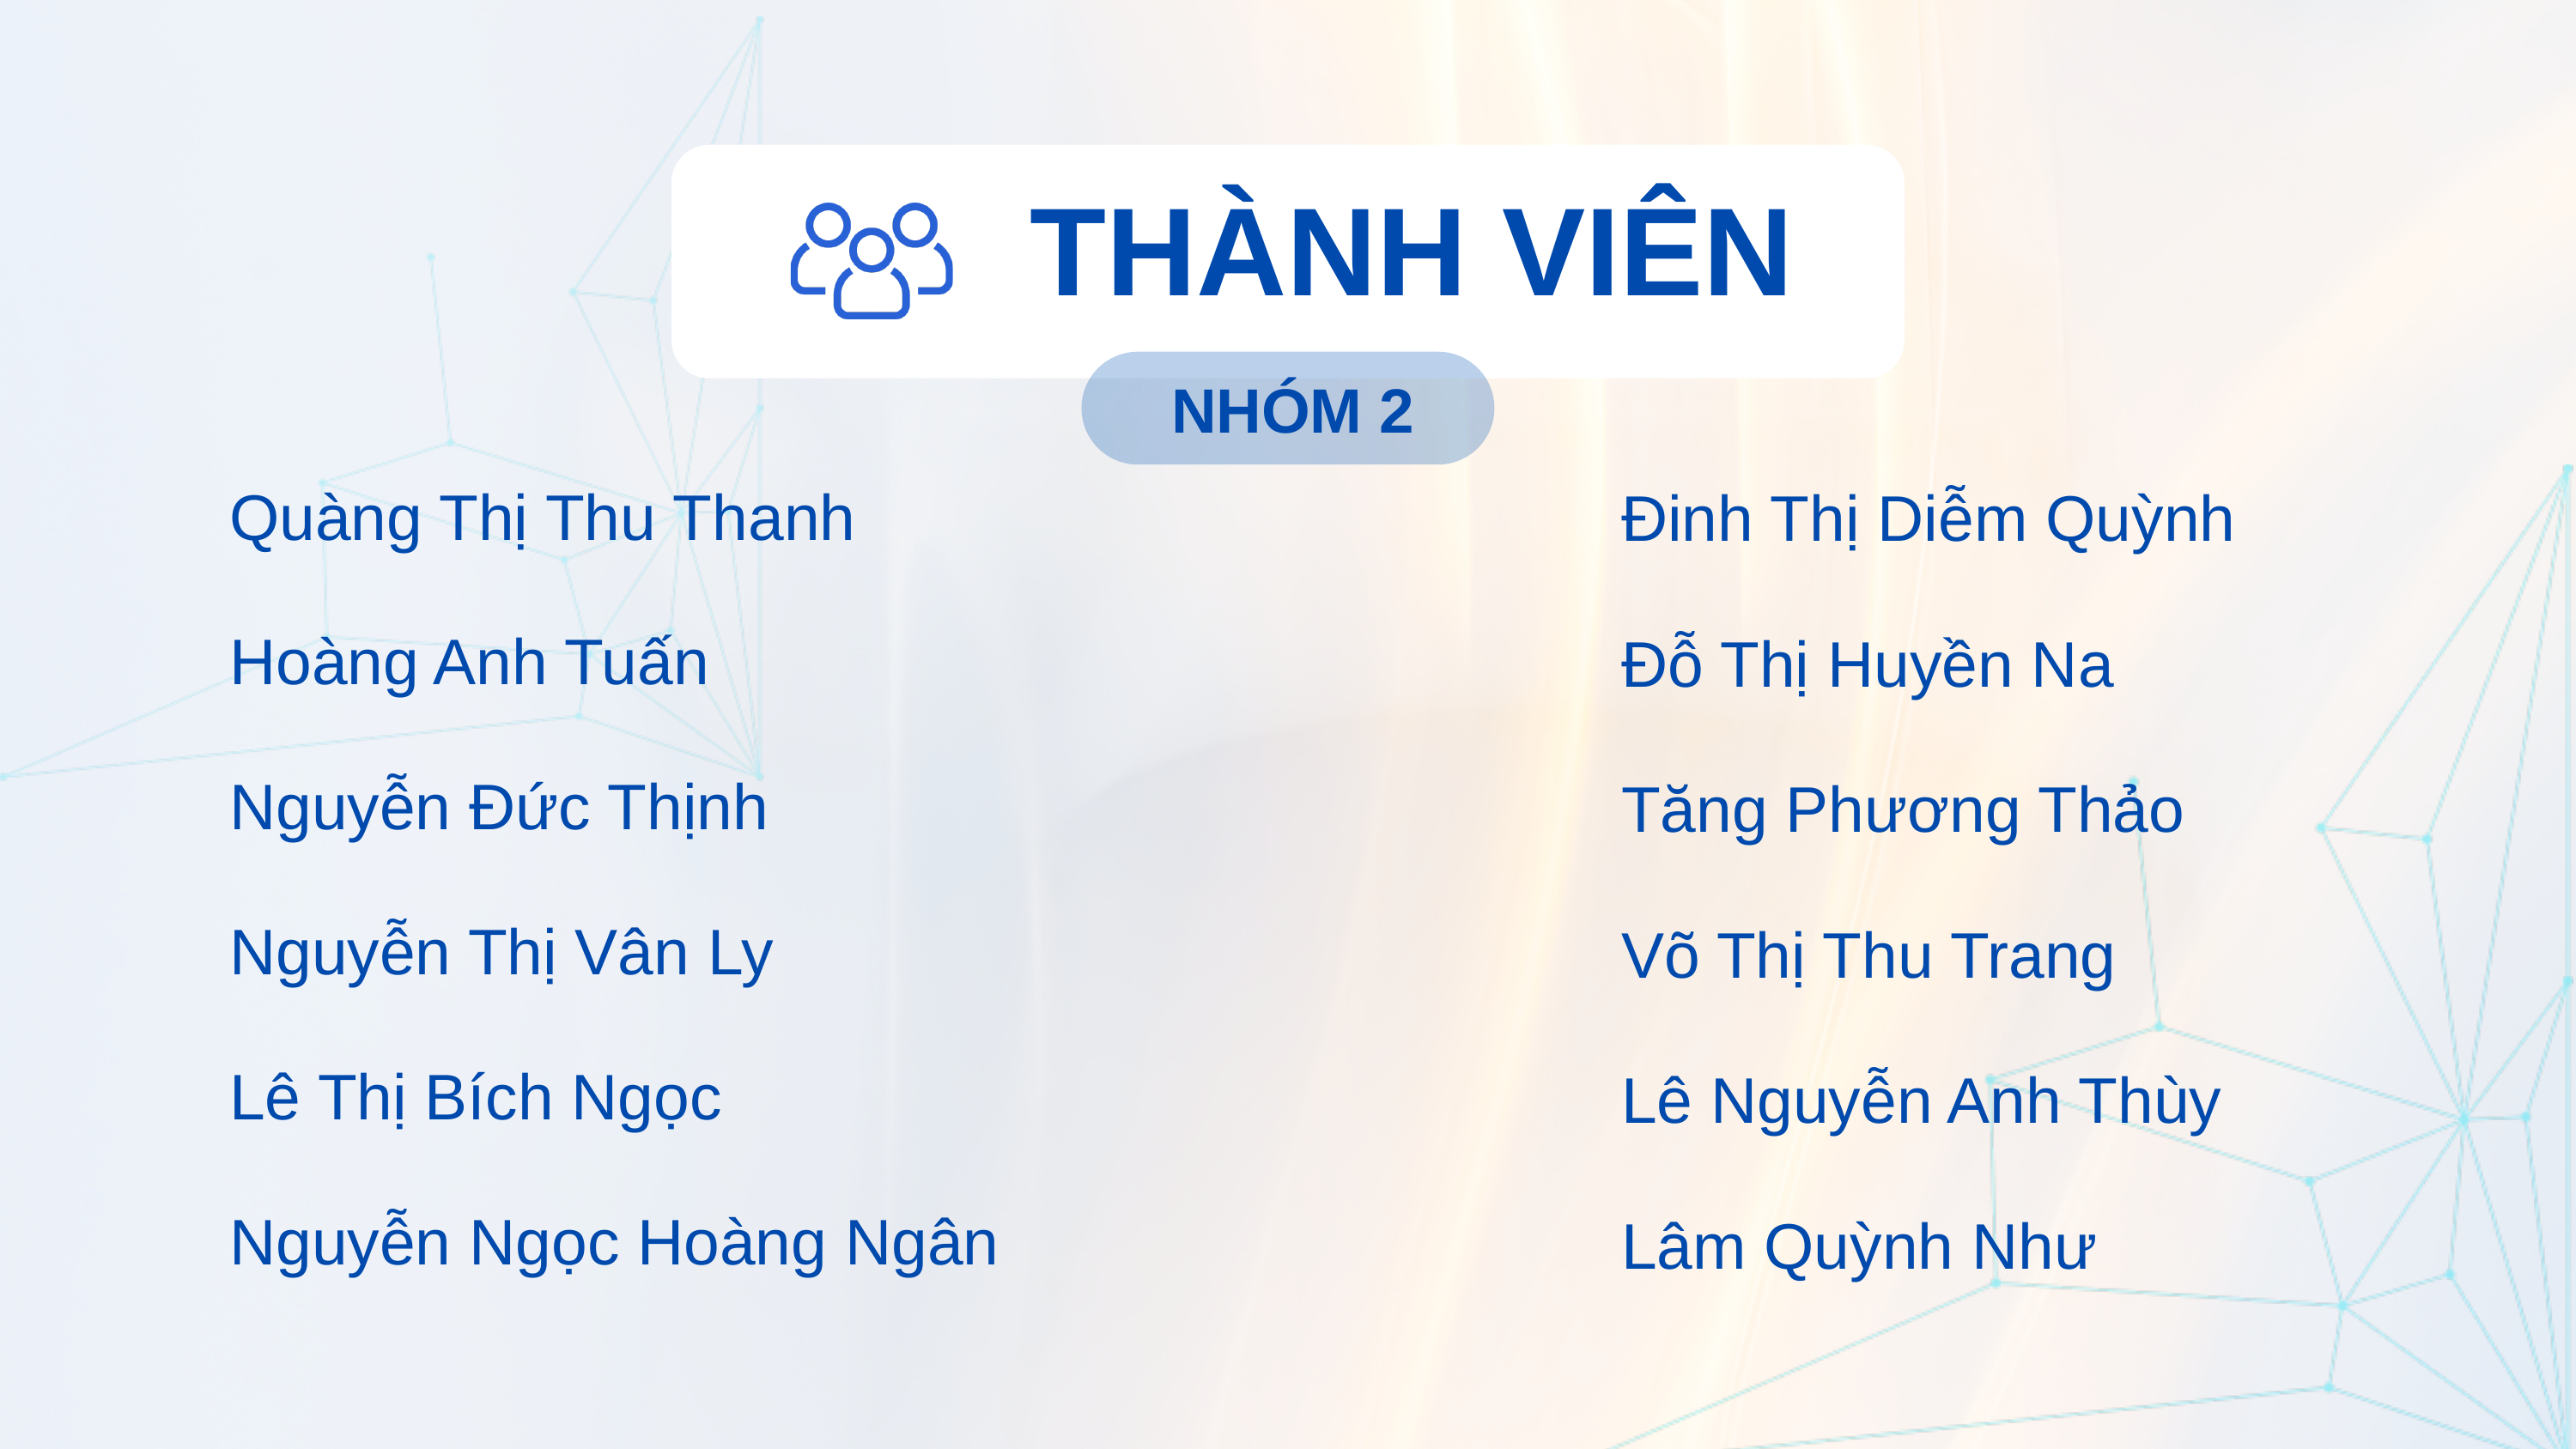

THÀNH VIÊN

NHÓM 2
Quàng Thị Thu Thanh
Hoàng Anh Tuấn
Nguyễn Đức Thịnh
Nguyễn Thị Vân Ly
Lê Thị Bích Ngọc
Nguyễn Ngọc Hoàng Ngân
Đinh Thị Diễm Quỳnh
Đỗ Thị Huyền Na
Tăng Phương Thảo
Võ Thị Thu Trang
Lê Nguyễn Anh Thùy
Lâm Quỳnh Như